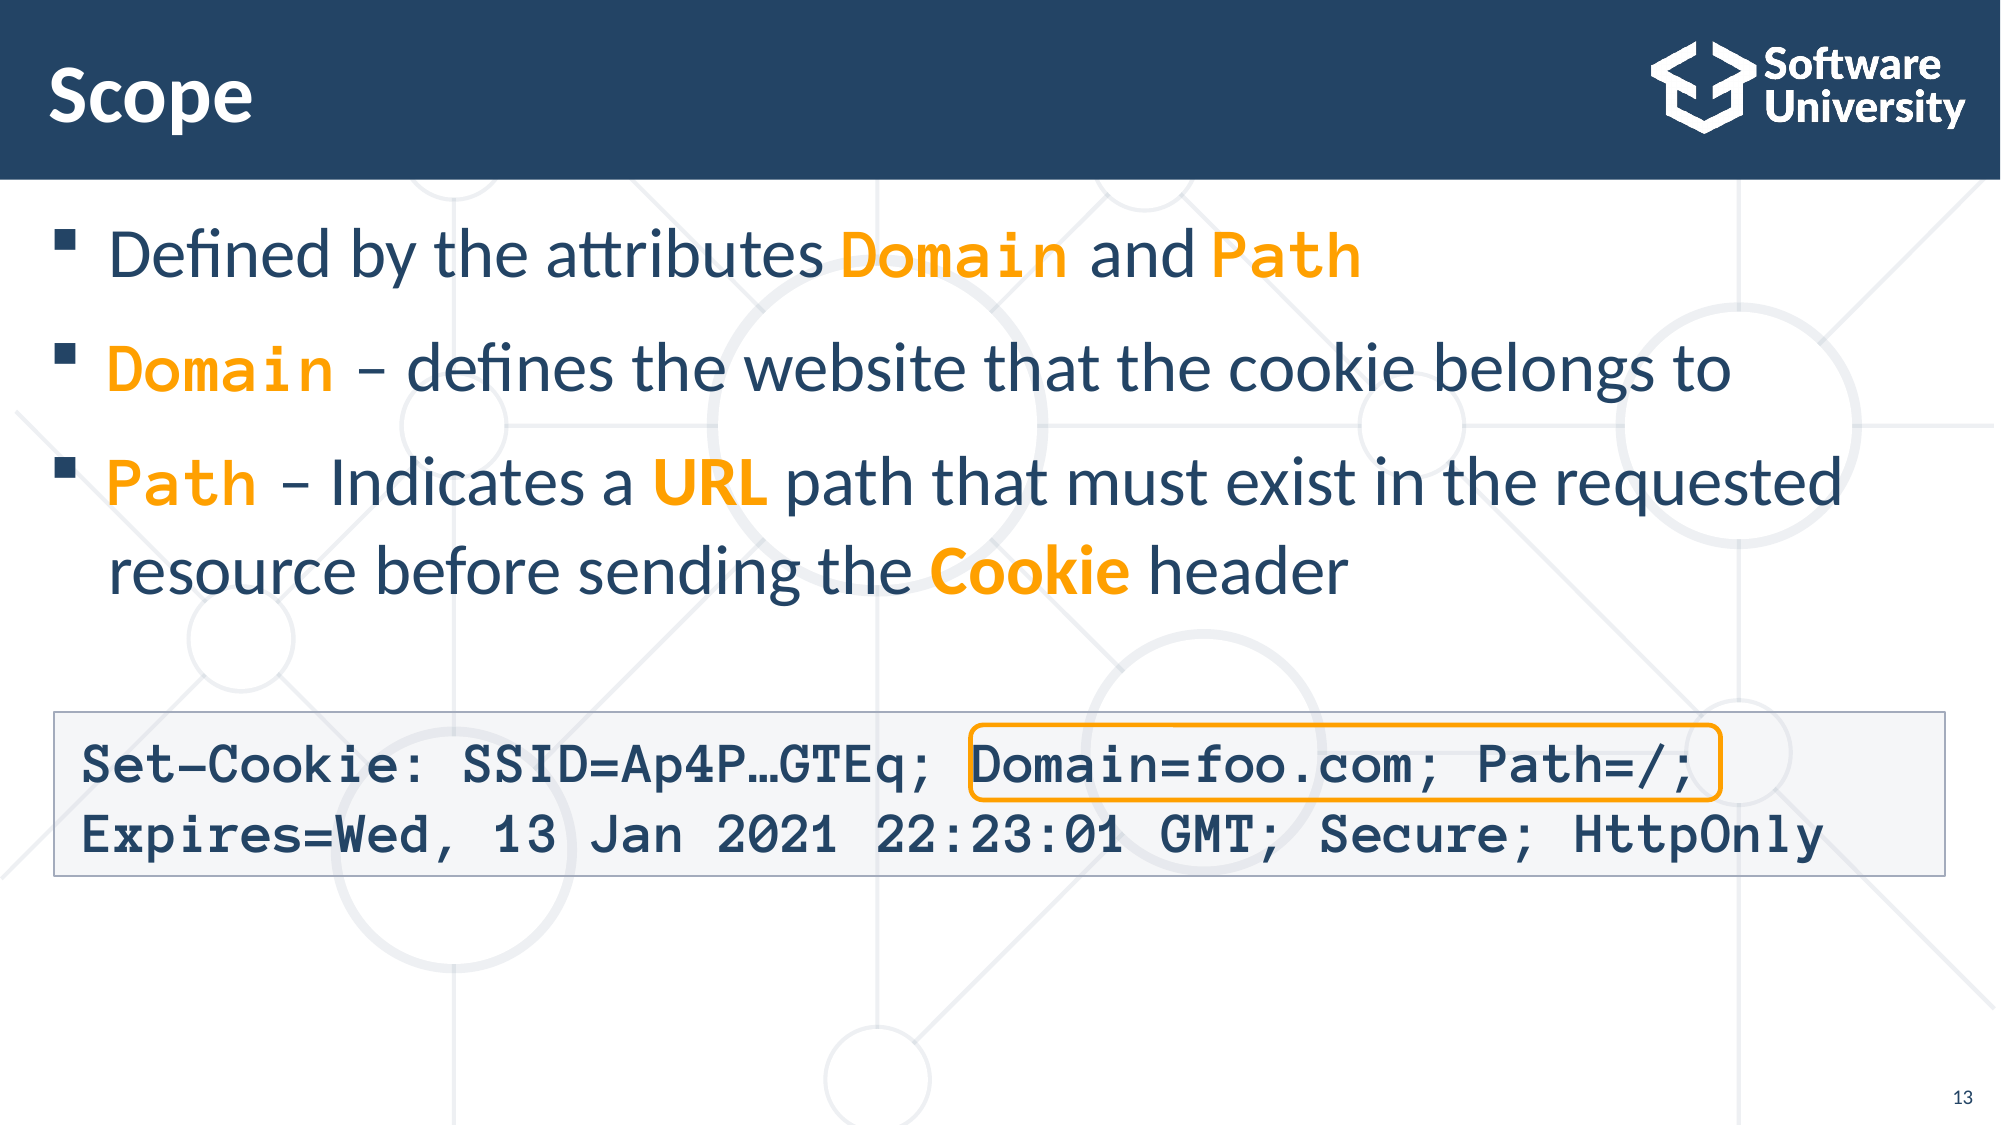

# Scope
Defined by the attributes Domain and Path
Domain – defines the website that the cookie belongs to
Path – Indicates a URL path that must exist in the requested resource before sending the Cookie header
Set-Cookie: SSID=Ap4P…GTEq; Domain=foo.com; Path=/; Expires=Wed, 13 Jan 2021 22:23:01 GMT; Secure; HttpOnly

13